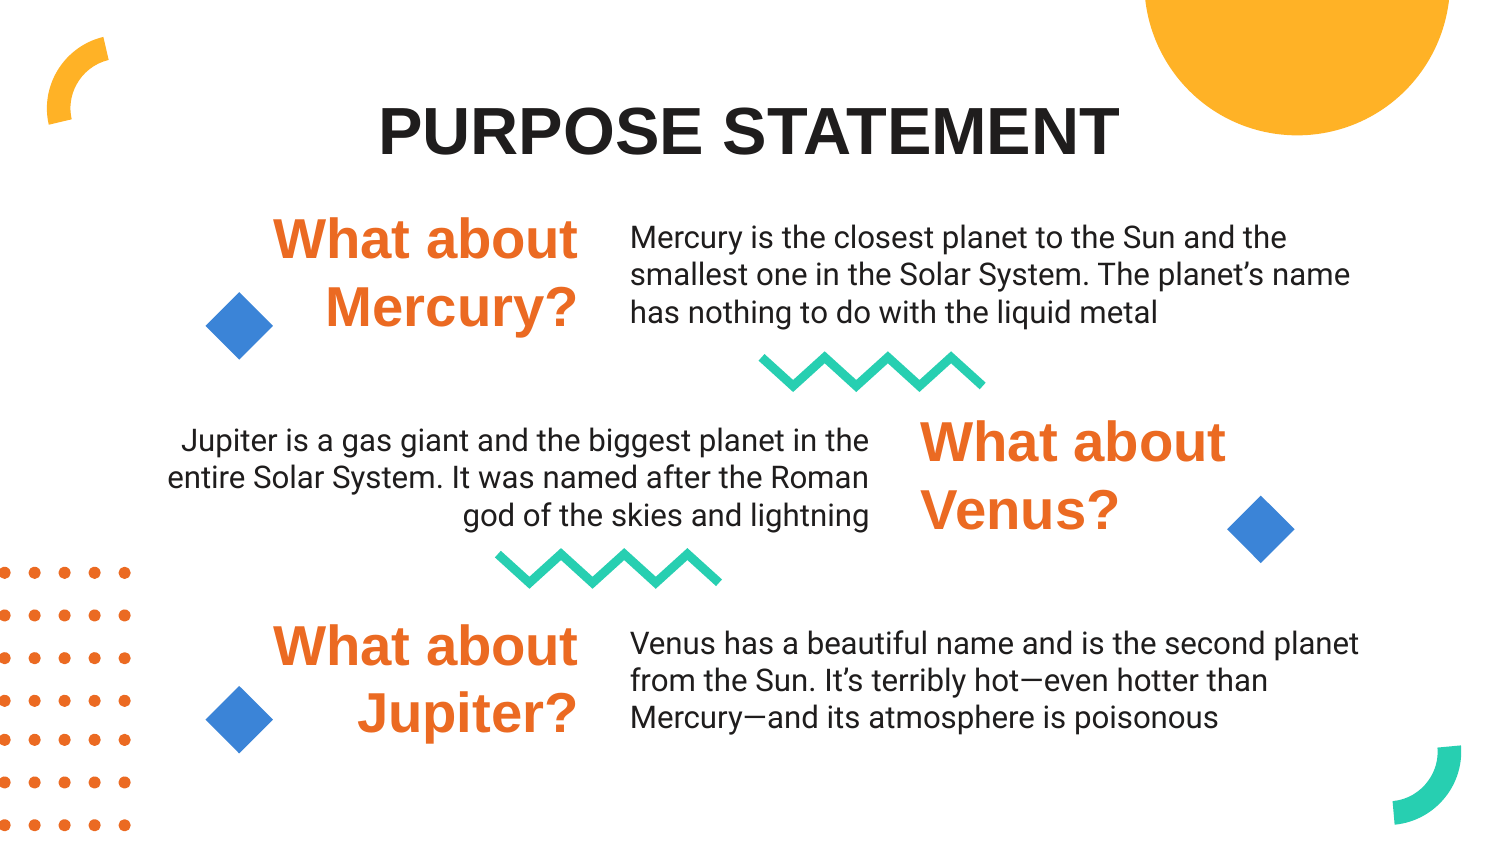

# PURPOSE STATEMENT
Mercury is the closest planet to the Sun and the smallest one in the Solar System. The planet’s name has nothing to do with the liquid metal
What about Mercury?

Jupiter is a gas giant and the biggest planet in the entire Solar System. It was named after the Roman god of the skies and lightning
What about Venus?

What about Jupiter?
Venus has a beautiful name and is the second planet from the Sun. It’s terribly hot—even hotter than Mercury—and its atmosphere is poisonous